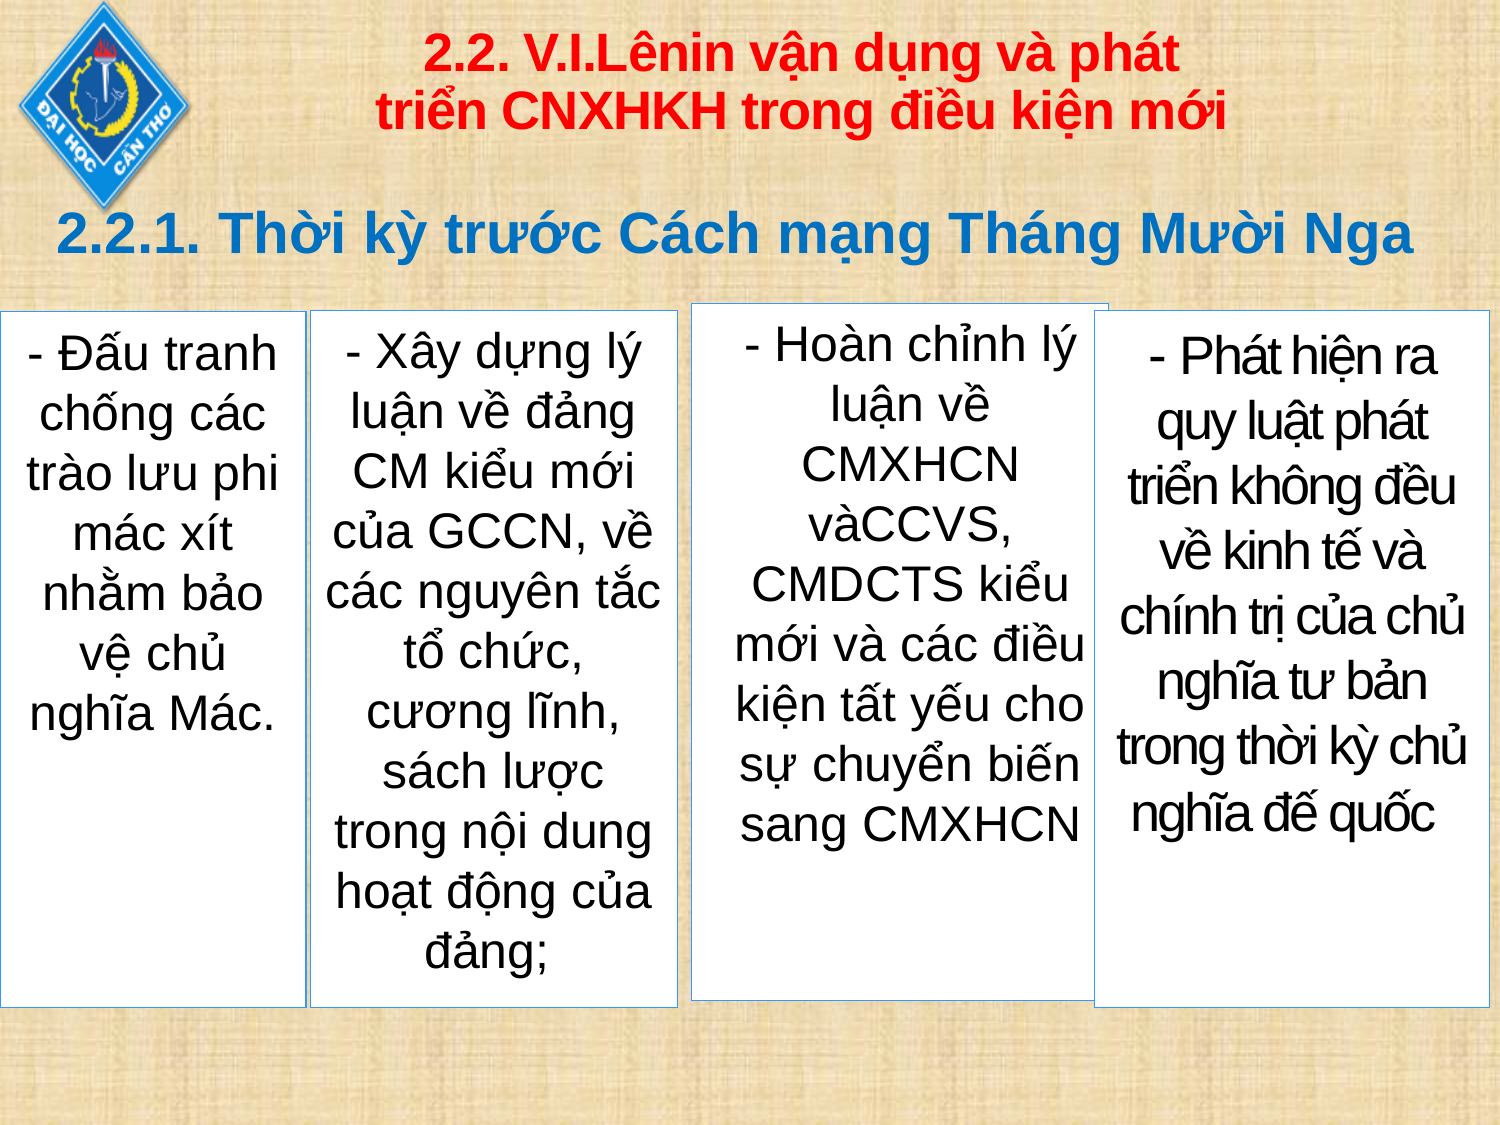

2.2. V.I.Lênin vận dụng và phát triển CNXHKH trong điều kiện mới
2.2.1. Thời kỳ trước Cách mạng Tháng Mười Nga

- Hoàn chỉnh lý luận về CMXHCN vàCCVS, CMDCTS kiểu mới và các điều kiện tất yếu cho sự chuyển biến sang CMXHCN

- Xây dựng lý luận về đảng CM kiểu mới của GCCN, về các nguyên tắc tổ chức, cương lĩnh, sách lược trong nội dung hoạt động của đảng;
- Phát hiện ra quy luật phát triển không đều về kinh tế và chính trị của chủ nghĩa tư bản trong thời kỳ chủ nghĩa đế quốc

- Đấu tranh chống các trào lưu phi mác xít nhằm bảo vệ chủ nghĩa Mác.